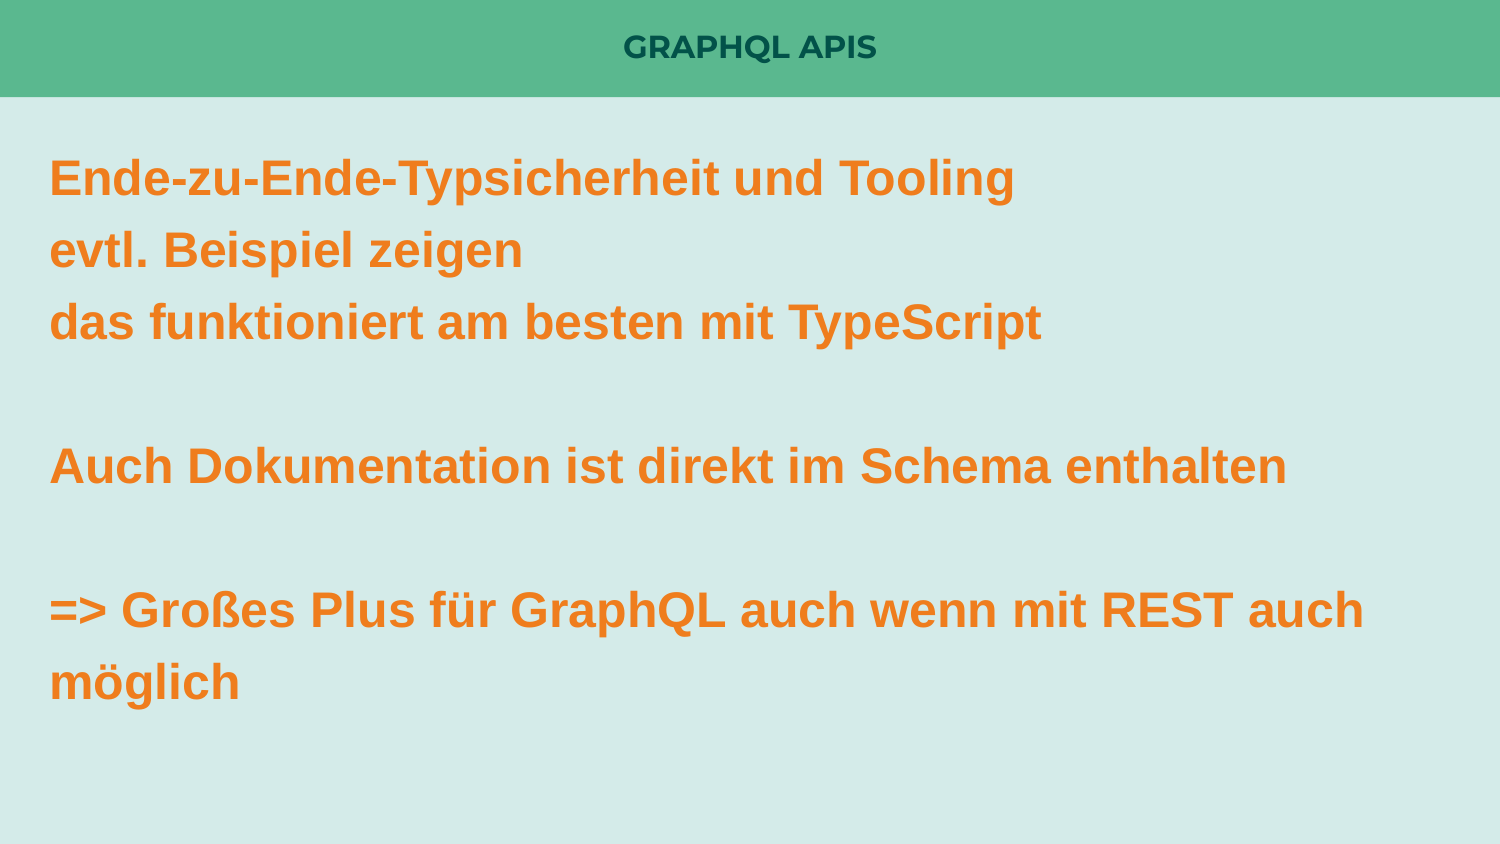

# GraphQL APIs
Ende-zu-Ende-Typsicherheit und Tooling
evtl. Beispiel zeigen
das funktioniert am besten mit TypeScript

Auch Dokumentation ist direkt im Schema enthalten

=> Großes Plus für GraphQL auch wenn mit REST auch möglich